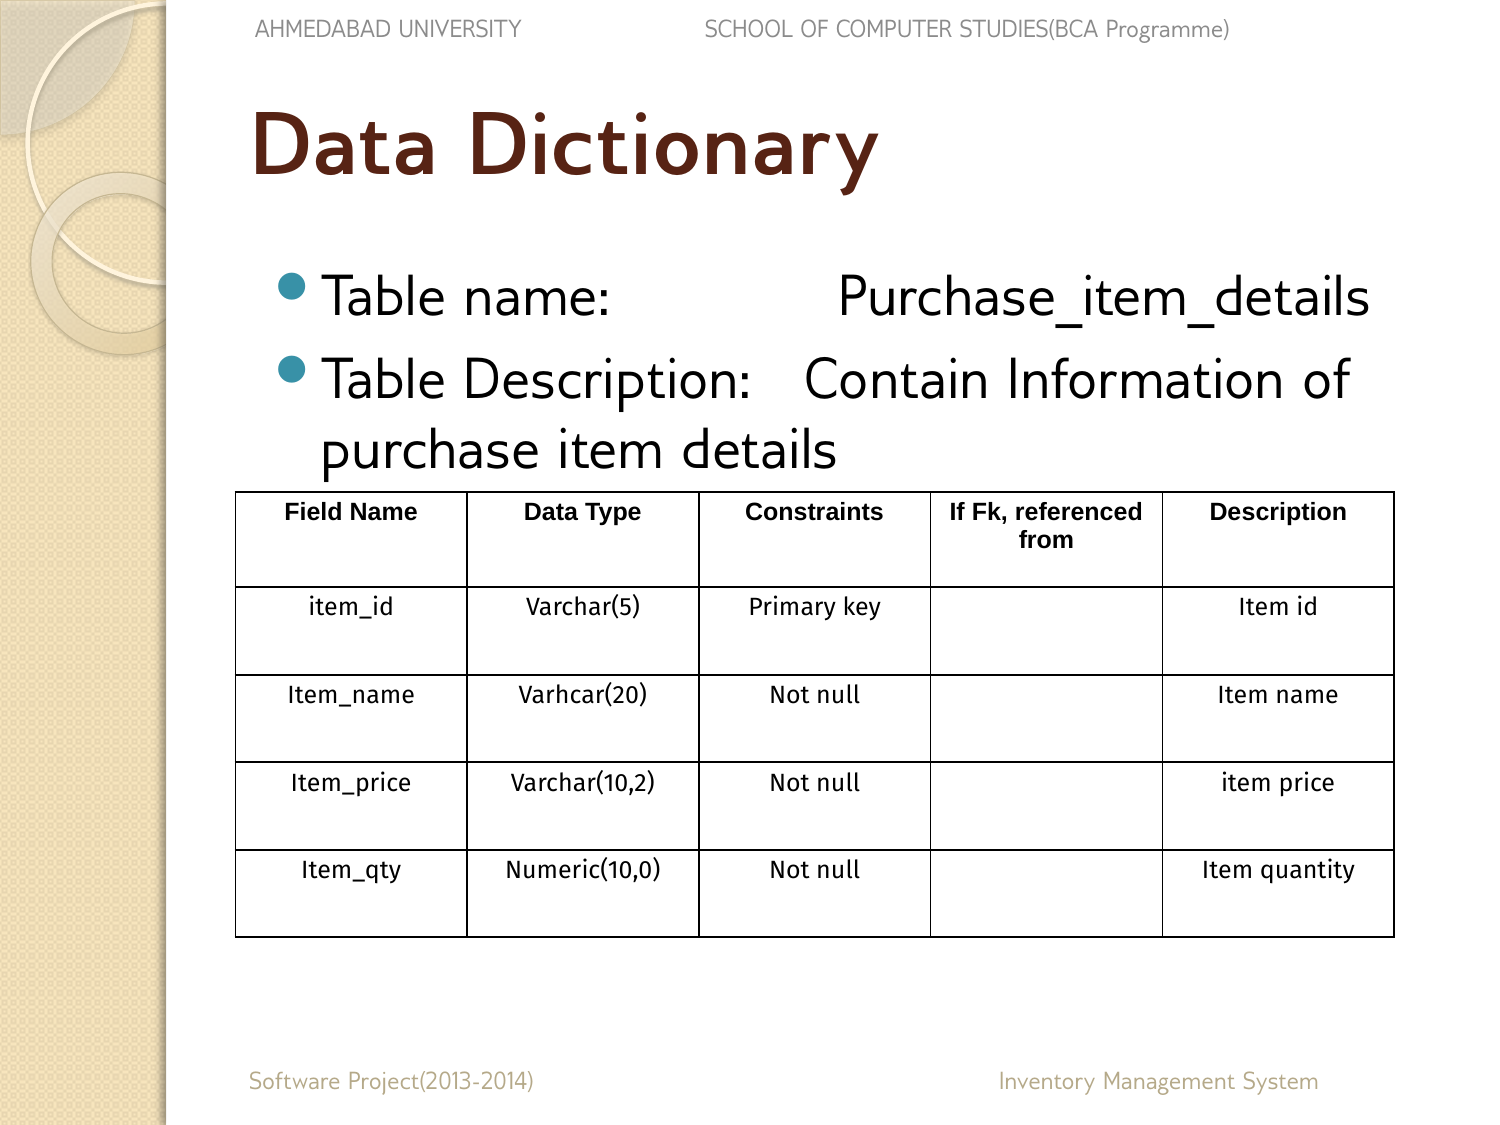

AHMEDABAD UNIVERSITY		SCHOOL OF COMPUTER STUDIES(BCA Programme)
# Data Dictionary
Table name:             Purchase_item_details
Table Description:   Contain Information of purchase item details

| Field Name | Data Type | Constraints | If Fk, referenced from | Description |
| --- | --- | --- | --- | --- |
| item\_id | Varchar(5) | Primary key |  | Item id |
| Item\_name | Varhcar(20) | Not null |  | Item name |
| Item\_price | Varchar(10,2) | Not null |  | item price |
| Item\_qty | Numeric(10,0) | Not null |  | Item quantity |
Software Project(2013-2014)				Inventory Management System